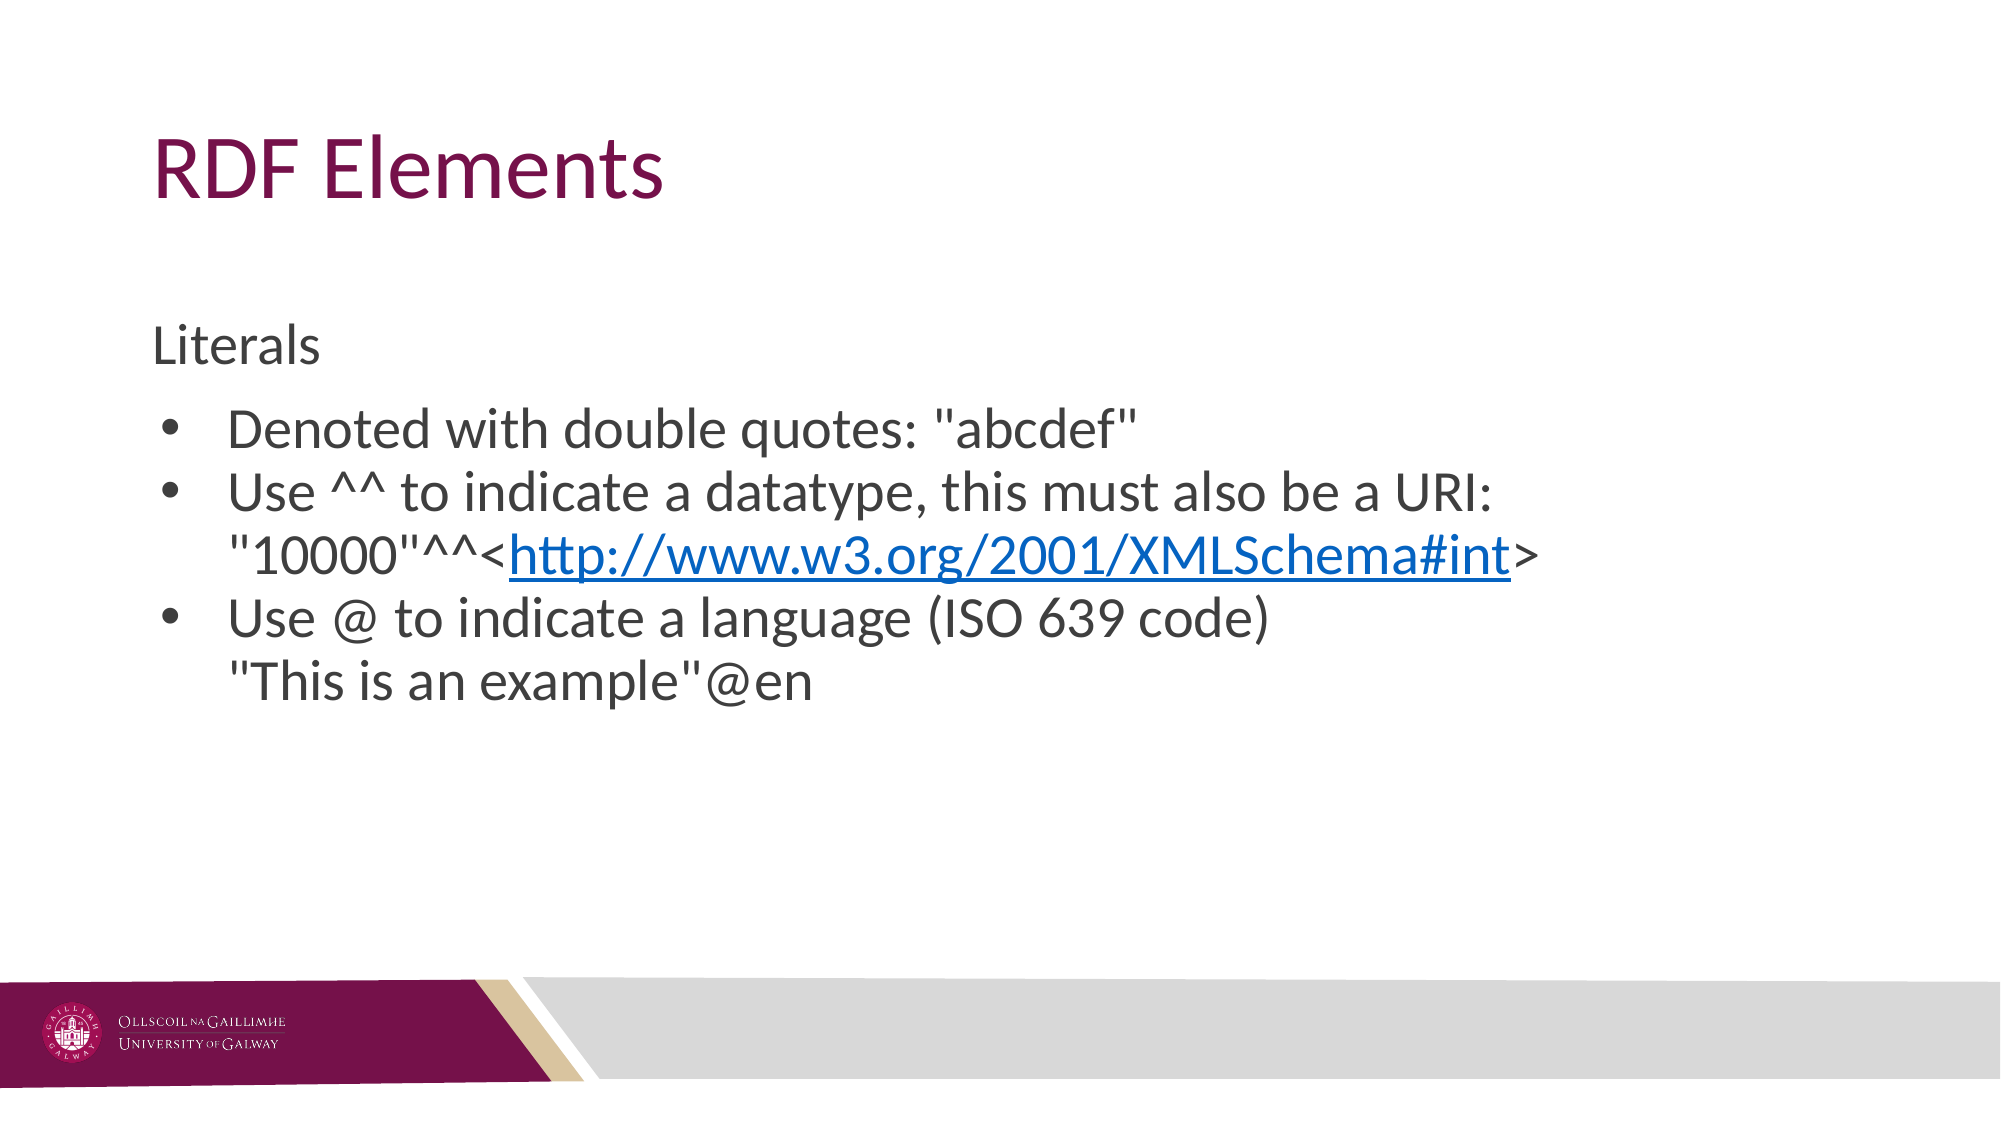

# RDF Elements
Literals
Denoted with double quotes: "abcdef"
Use ^^ to indicate a datatype, this must also be a URI:
"10000"^^<http://www.w3.org/2001/XMLSchema#int>
Use @ to indicate a language (ISO 639 code)
"This is an example"@en